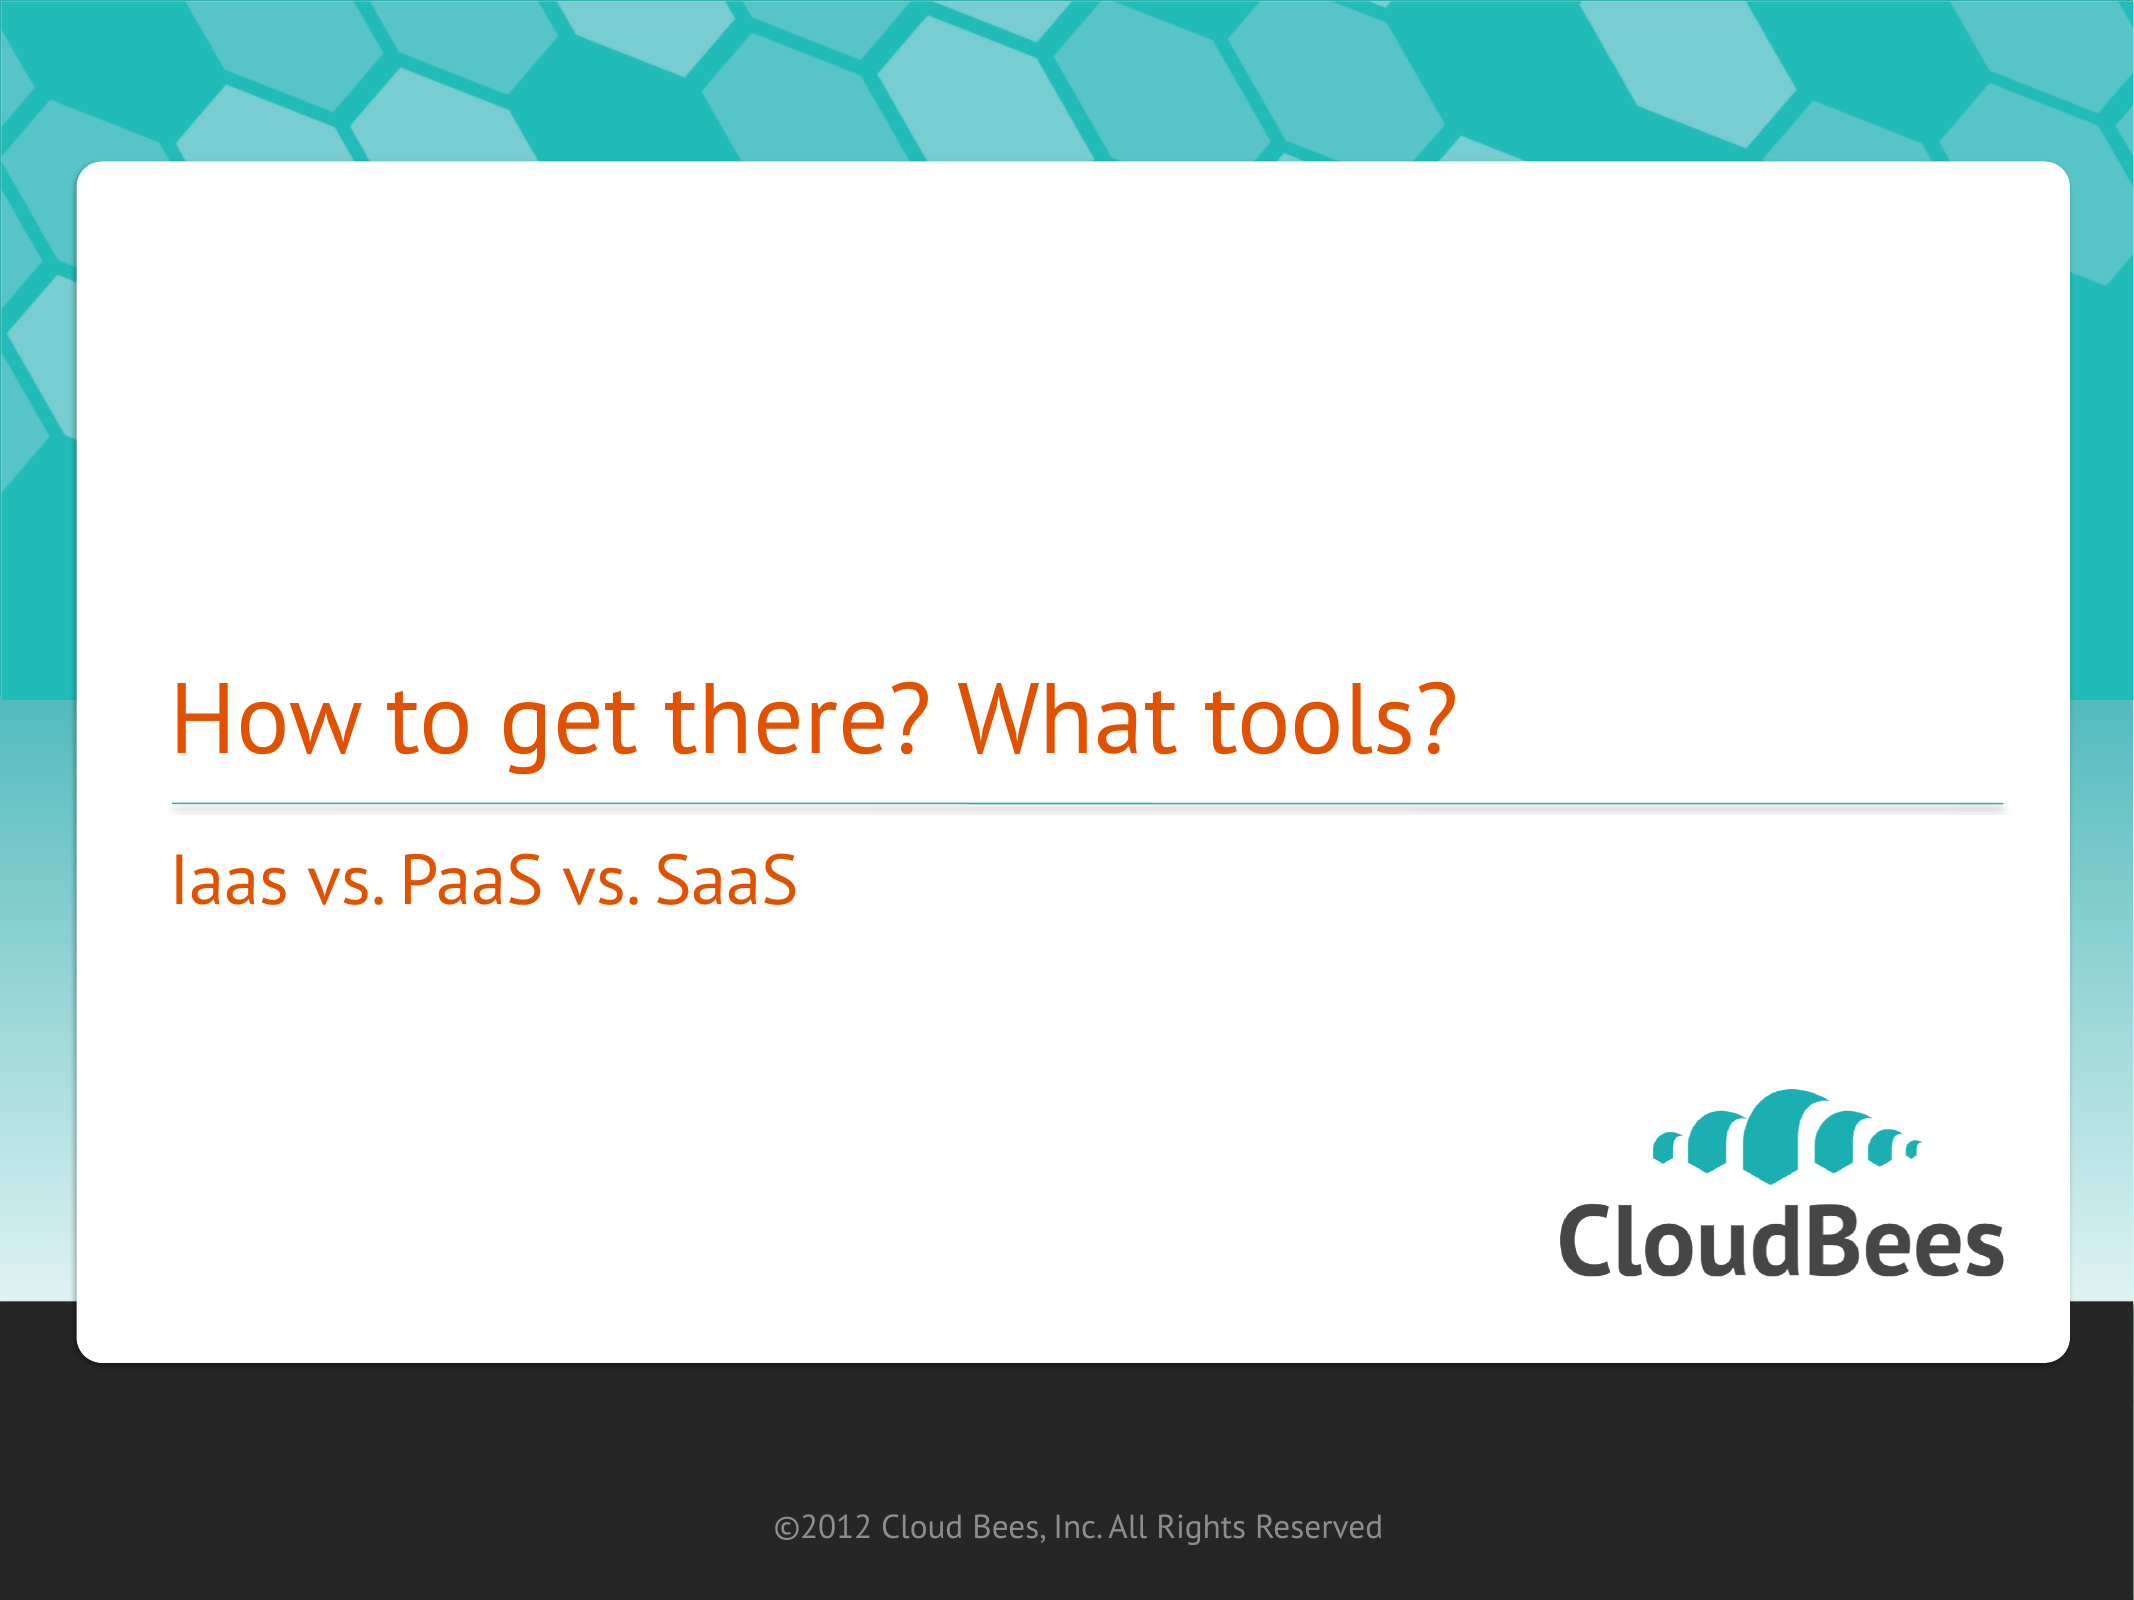

# How to get there? What tools?
Iaas vs. PaaS vs. SaaS
©2012 Cloud Bees, Inc. All Rights Reserved